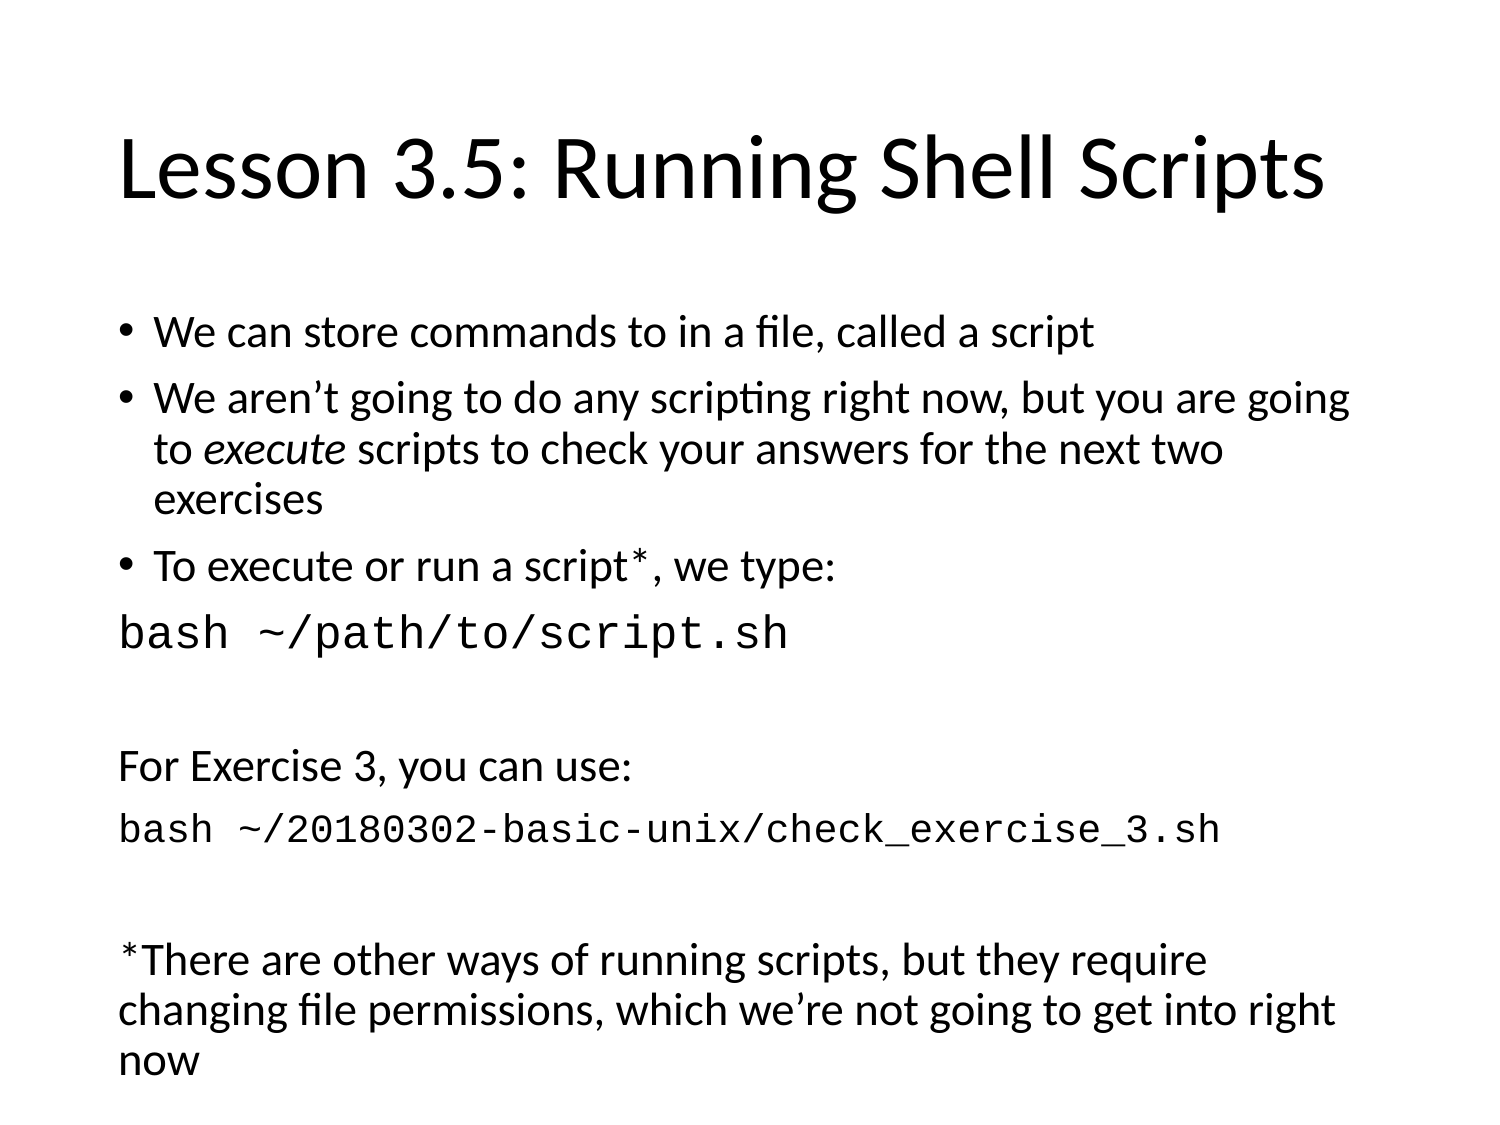

# Lesson 3.5: Running Shell Scripts
We can store commands to in a file, called a script
We aren’t going to do any scripting right now, but you are going to execute scripts to check your answers for the next two exercises
To execute or run a script*, we type:
bash ~/path/to/script.sh

For Exercise 3, you can use:
bash ~/20180302-basic-unix/check_exercise_3.sh

*There are other ways of running scripts, but they require changing file permissions, which we’re not going to get into right now